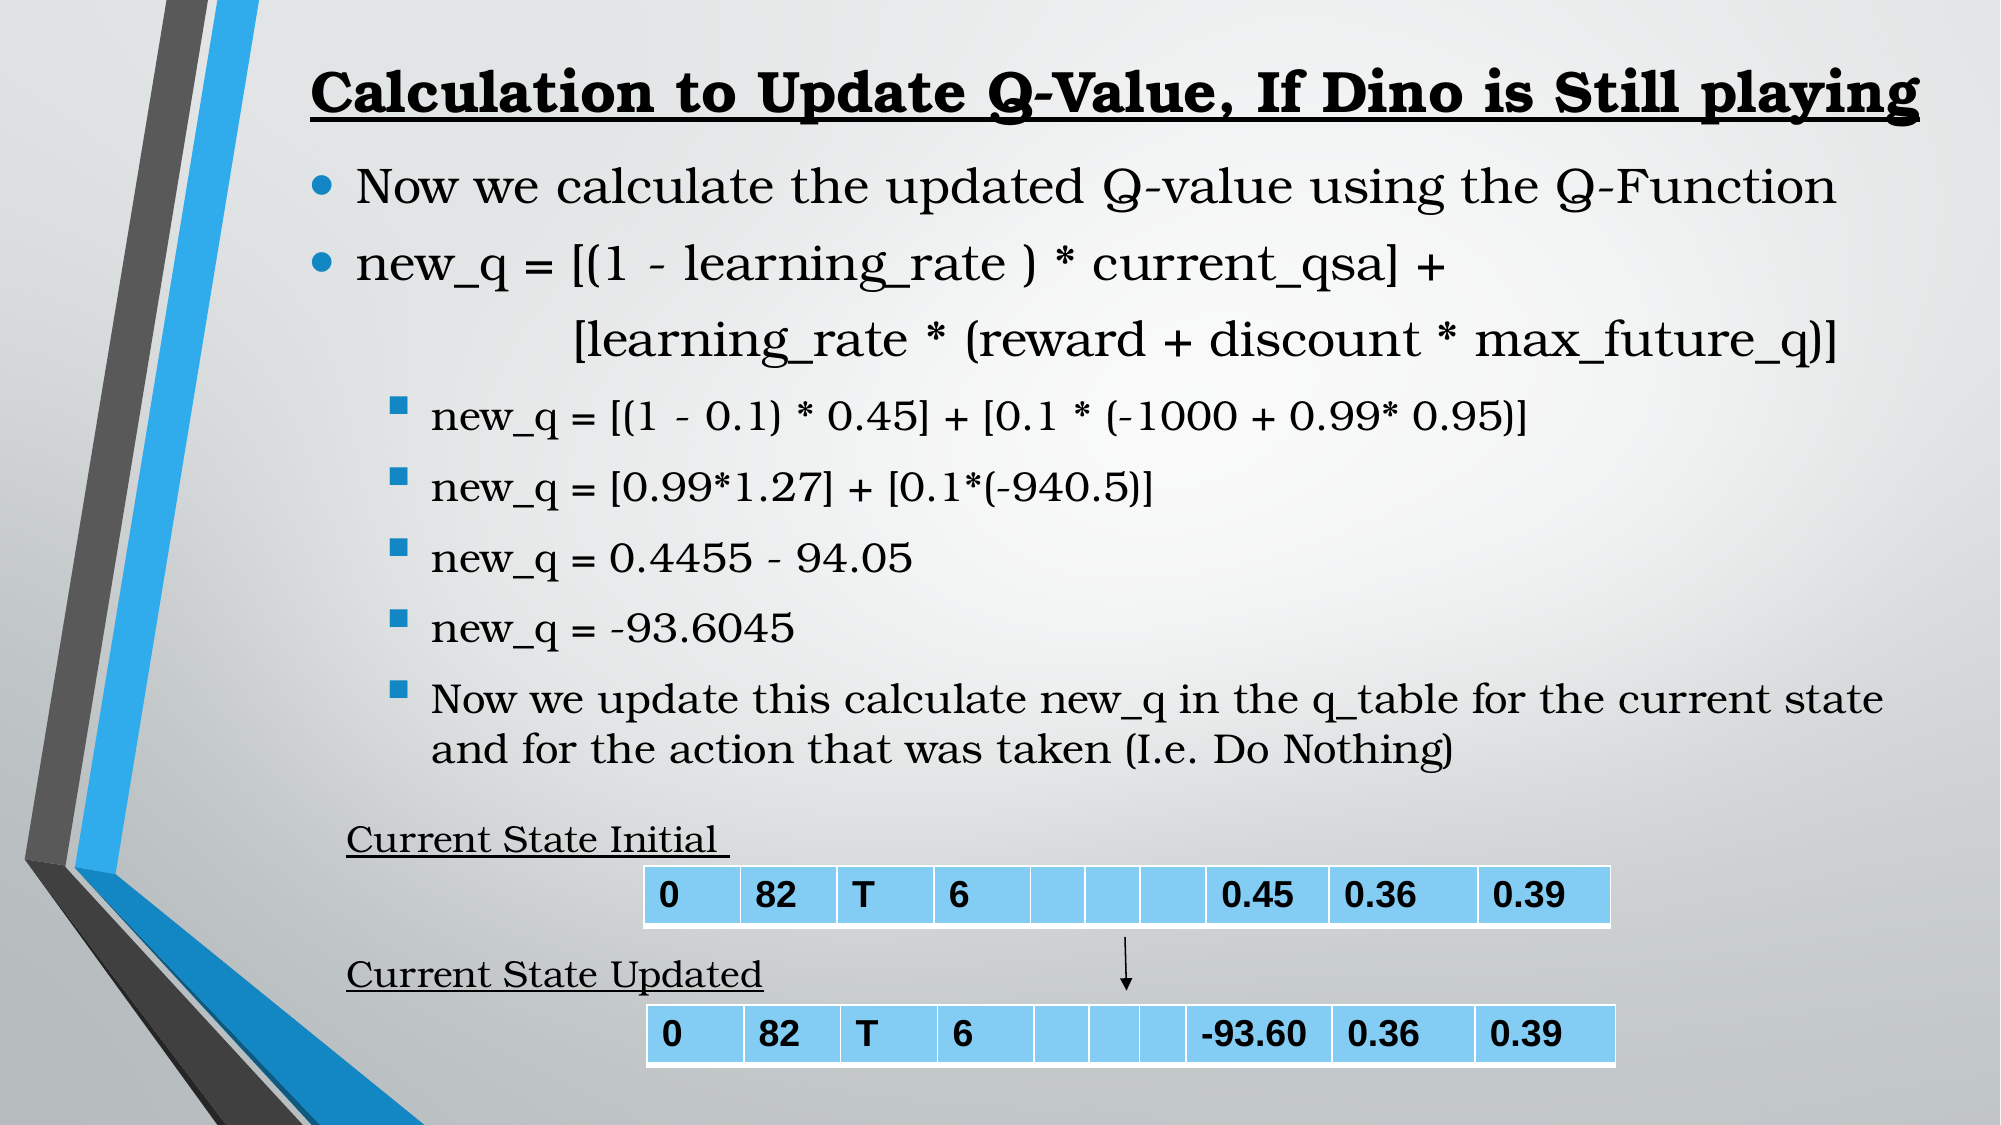

Calculation to Update Q-Value, If Dino is Still playing
Now we calculate the updated Q-value using the Q-Function
new_q = [(1 - learning_rate ) * current_qsa] +
                [learning_rate * (reward + discount * max_future_q)]
new_q = [(1 - 0.1) * 0.45] + [0.1 * (-1000 + 0.99* 0.95)]
new_q = [0.99*1.27] + [0.1*(-940.5)]
new_q = 0.4455 - 94.05
new_q = -93.6045
Now we update this calculate new_q in the q_table for the current state and for the action that was taken (I.e. Do Nothing)

Current State Initial
| 0 | 82 | T | 6 |  |  |  | 0.45 | 0.36 | 0.39 |
| --- | --- | --- | --- | --- | --- | --- | --- | --- | --- |
Current State Updated

| 0 | 82 | T | 6 |  |  |  | -93.60 | 0.36 | 0.39 |
| --- | --- | --- | --- | --- | --- | --- | --- | --- | --- |